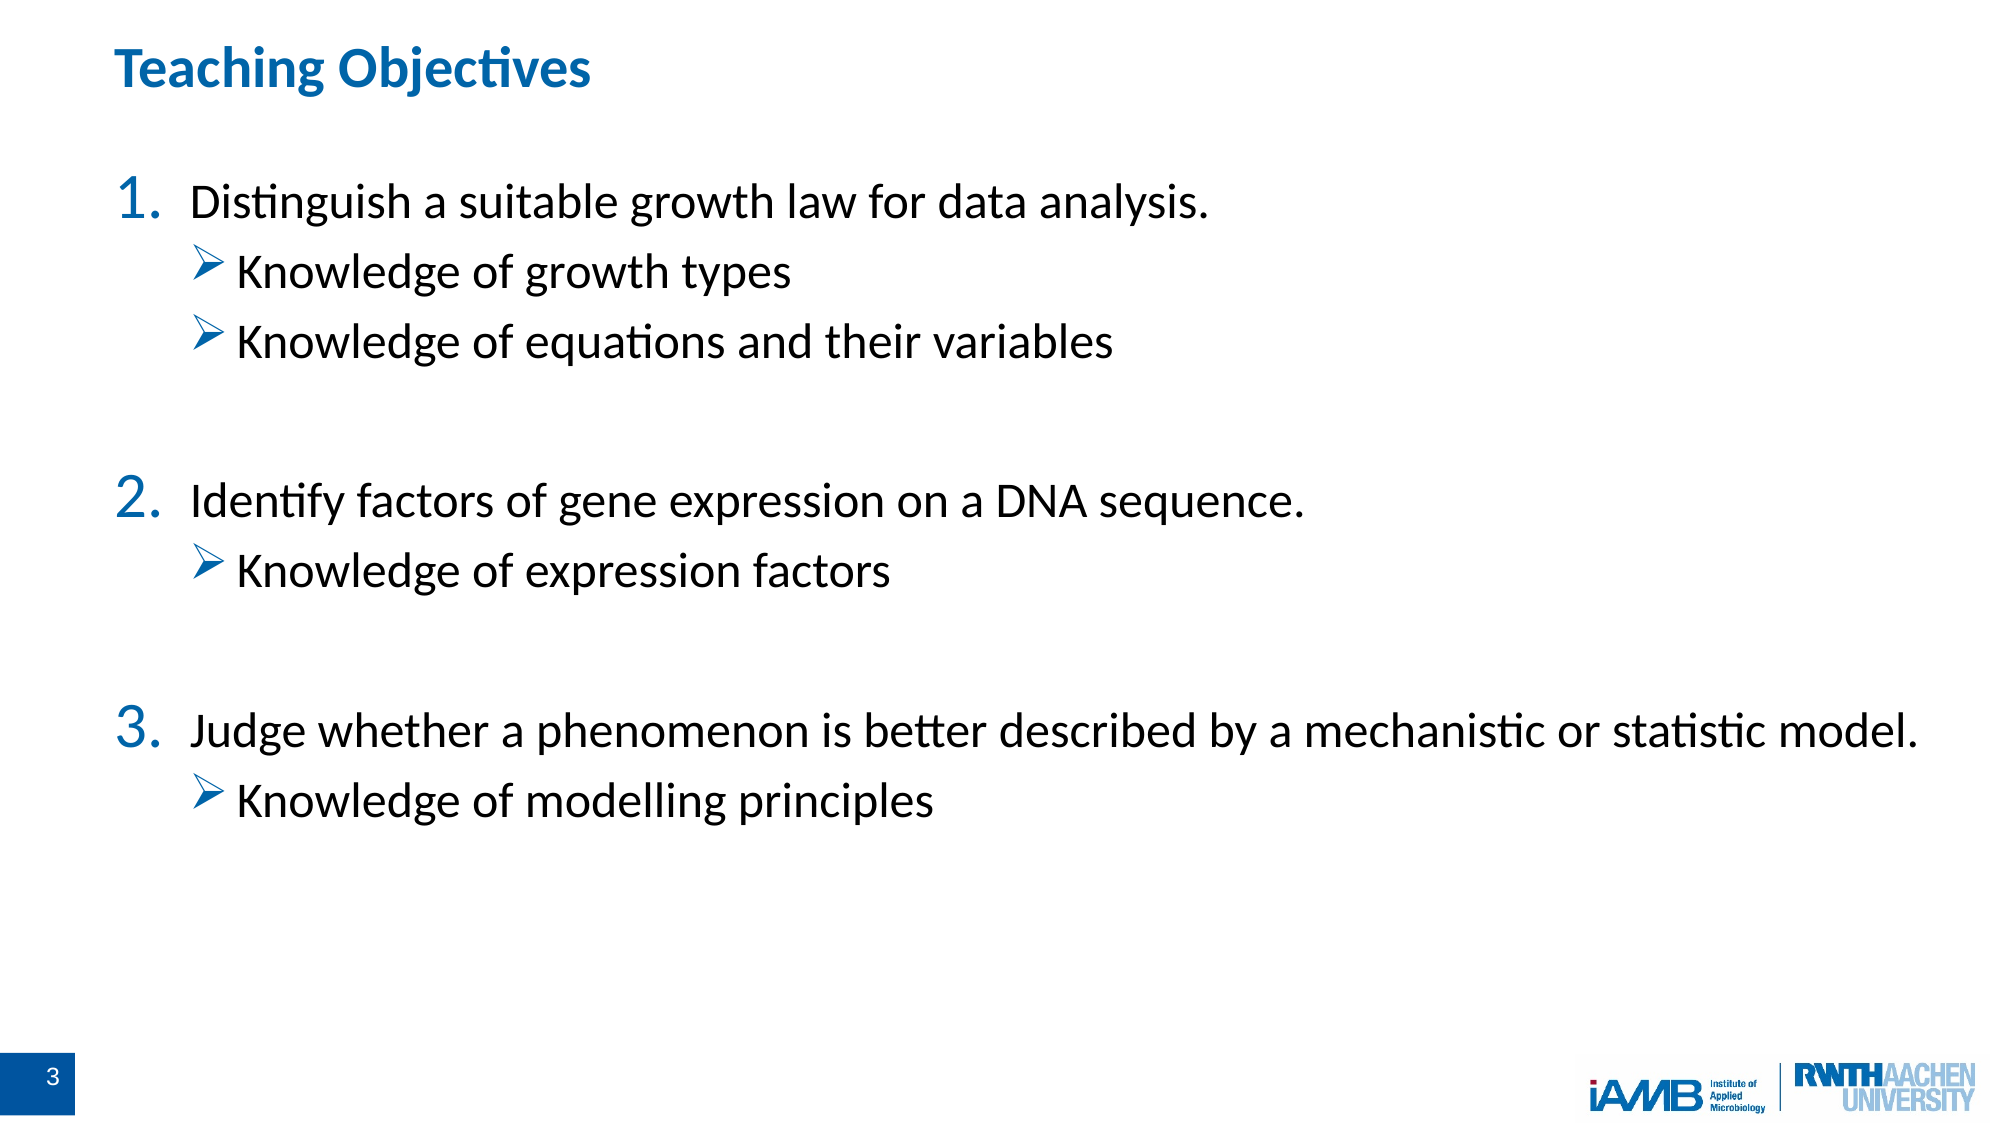

# Teaching Objectives
Distinguish a suitable growth law for data analysis.
Knowledge of growth types
Knowledge of equations and their variables

Identify factors of gene expression on a DNA sequence.
Knowledge of expression factors

Judge whether a phenomenon is better described by a mechanistic or statistic model.
Knowledge of modelling principles
3